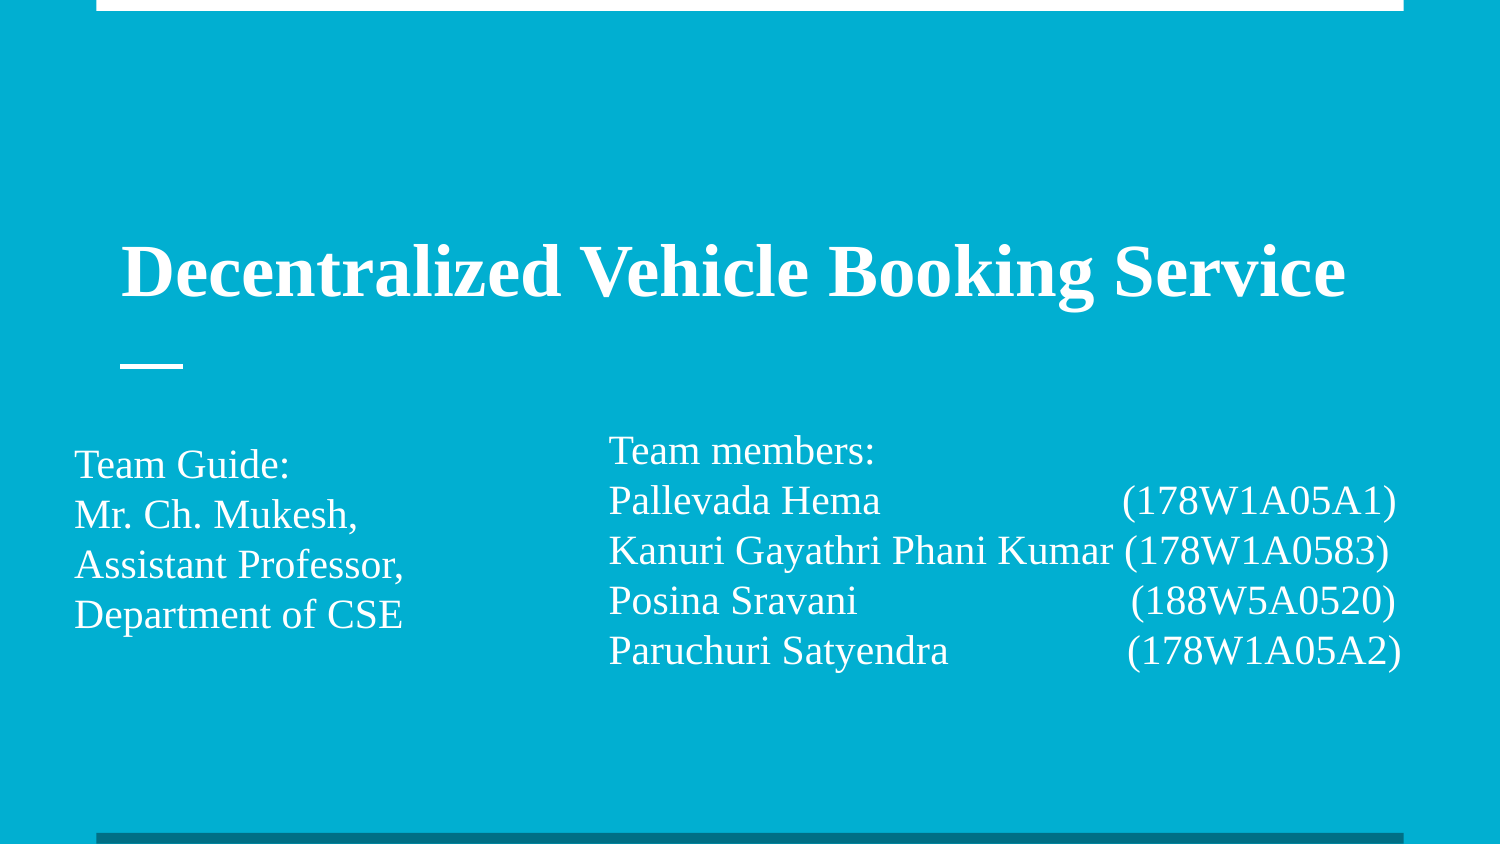

# Decentralized Vehicle Booking Service
Team members:
Pallevada Hema                       (178W1A05A1)
Kanuri Gayathri Phani Kumar (178W1A0583)
Posina Sravani                          (188W5A0520)
Paruchuri Satyendra                 (178W1A05A2)
Team Guide:
Mr. Ch. Mukesh,
Assistant Professor,
Department of CSE